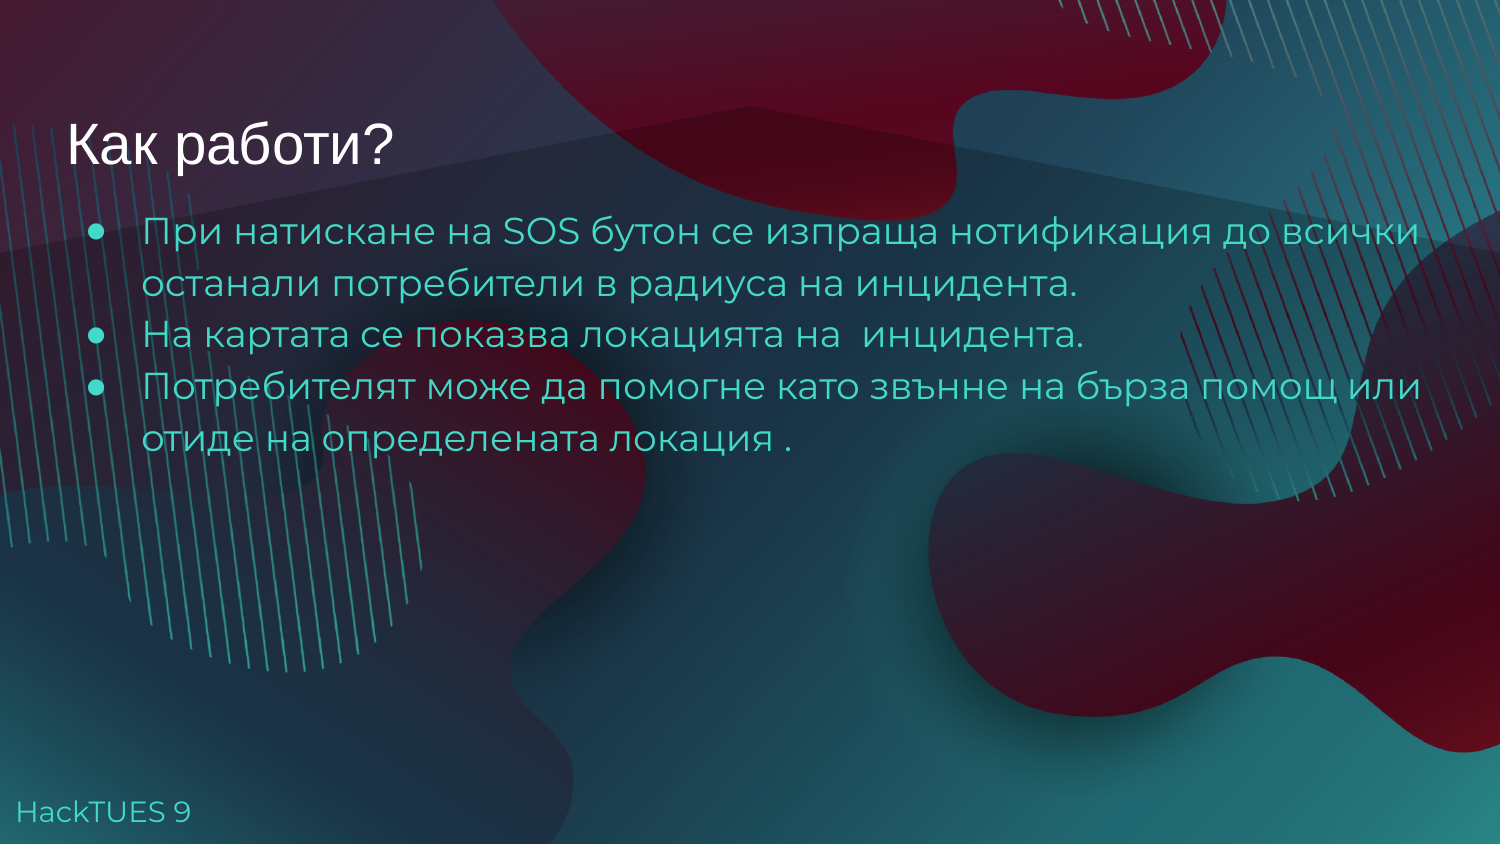

Как работи?
При натискане на SOS бутон се изпраща нотификация до всички останали потребители в радиуса на инцидента.
На картата се показва локацията на  инцидента.
Потребителят може да помогне като звънне на бърза помощ или отиде на определената локация .